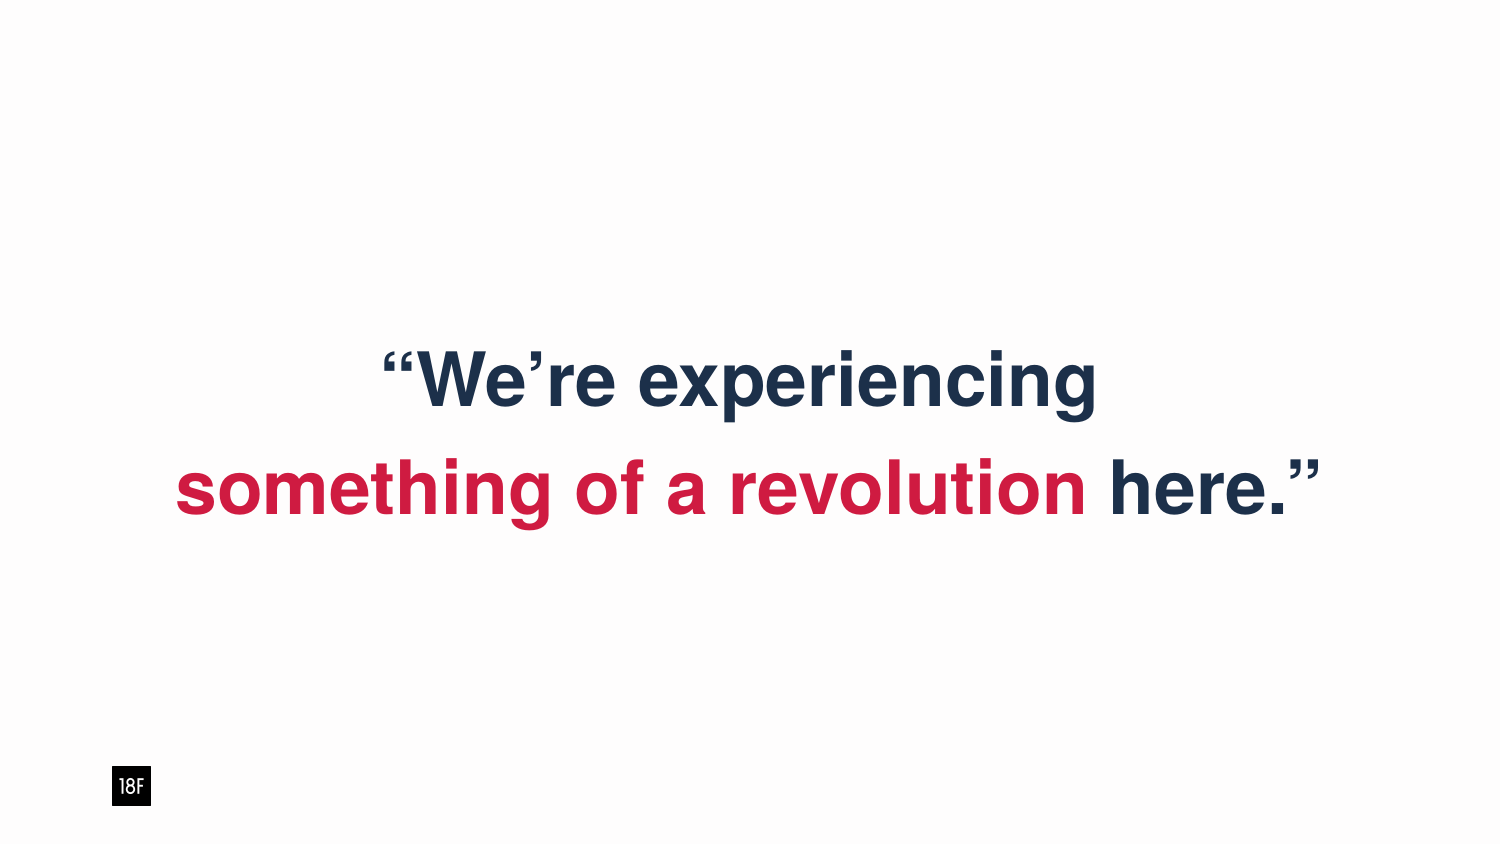

“We’re experiencing
something of a revolution here.”